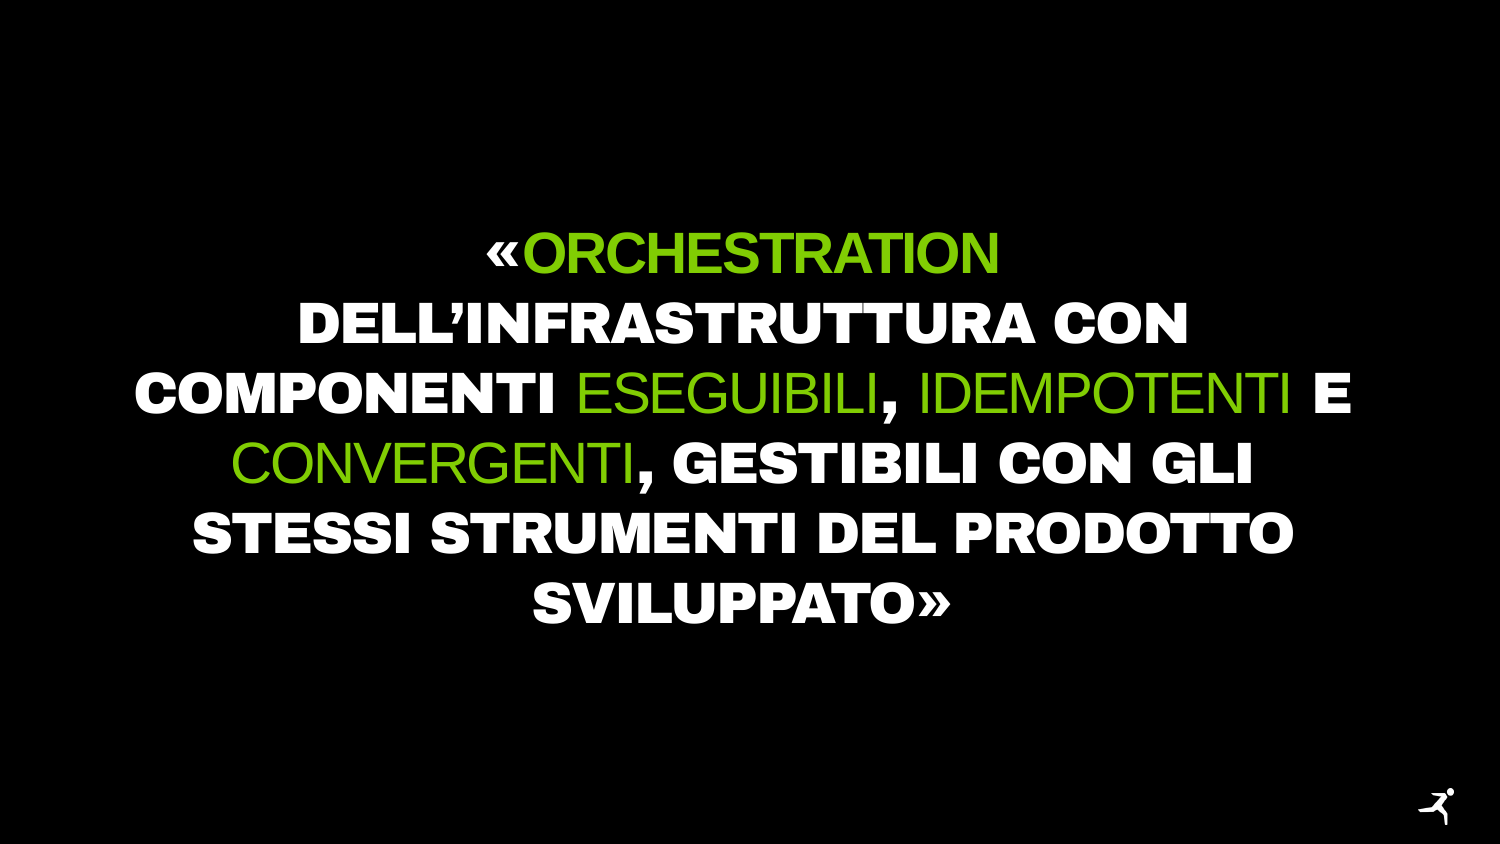

# «orchestration dell’infrastruttura con componenti eseguibili, idempotenti e convergenti, gestibili con gli stessi strumenti del prodotto sviluppato»